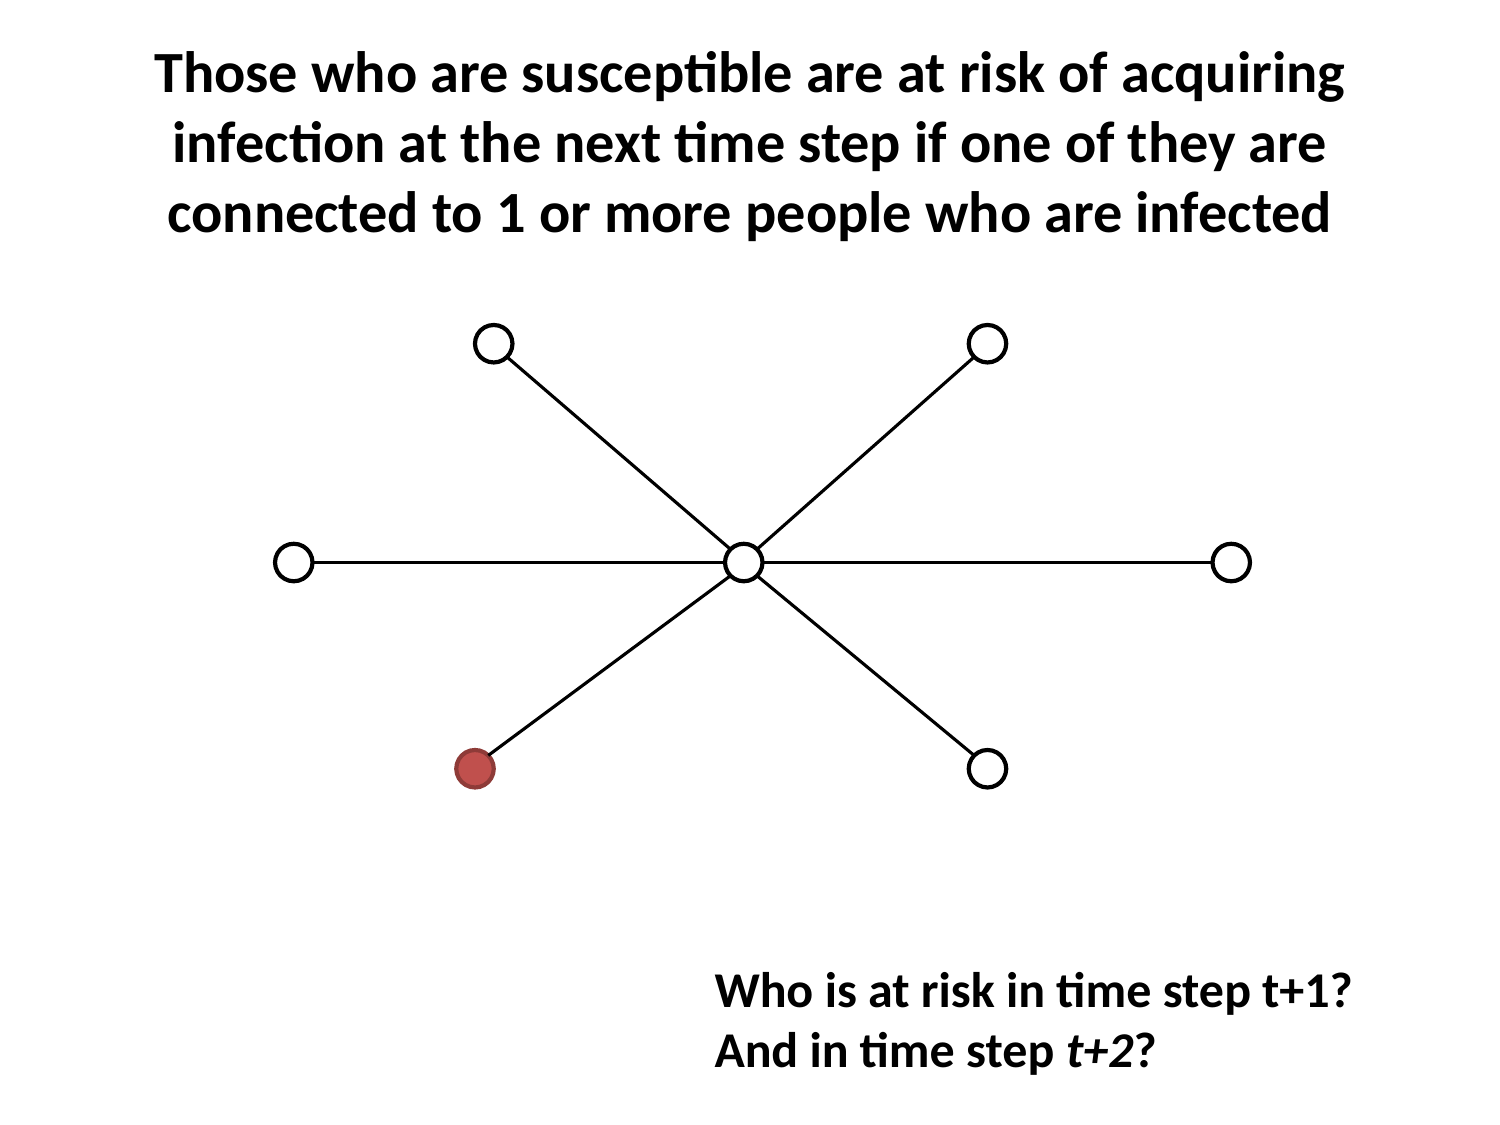

# Those who are susceptible are at risk of acquiring infection at the next time step if one of they are connected to 1 or more people who are infected

Who is at risk in time step t+1? And in time step t+2?